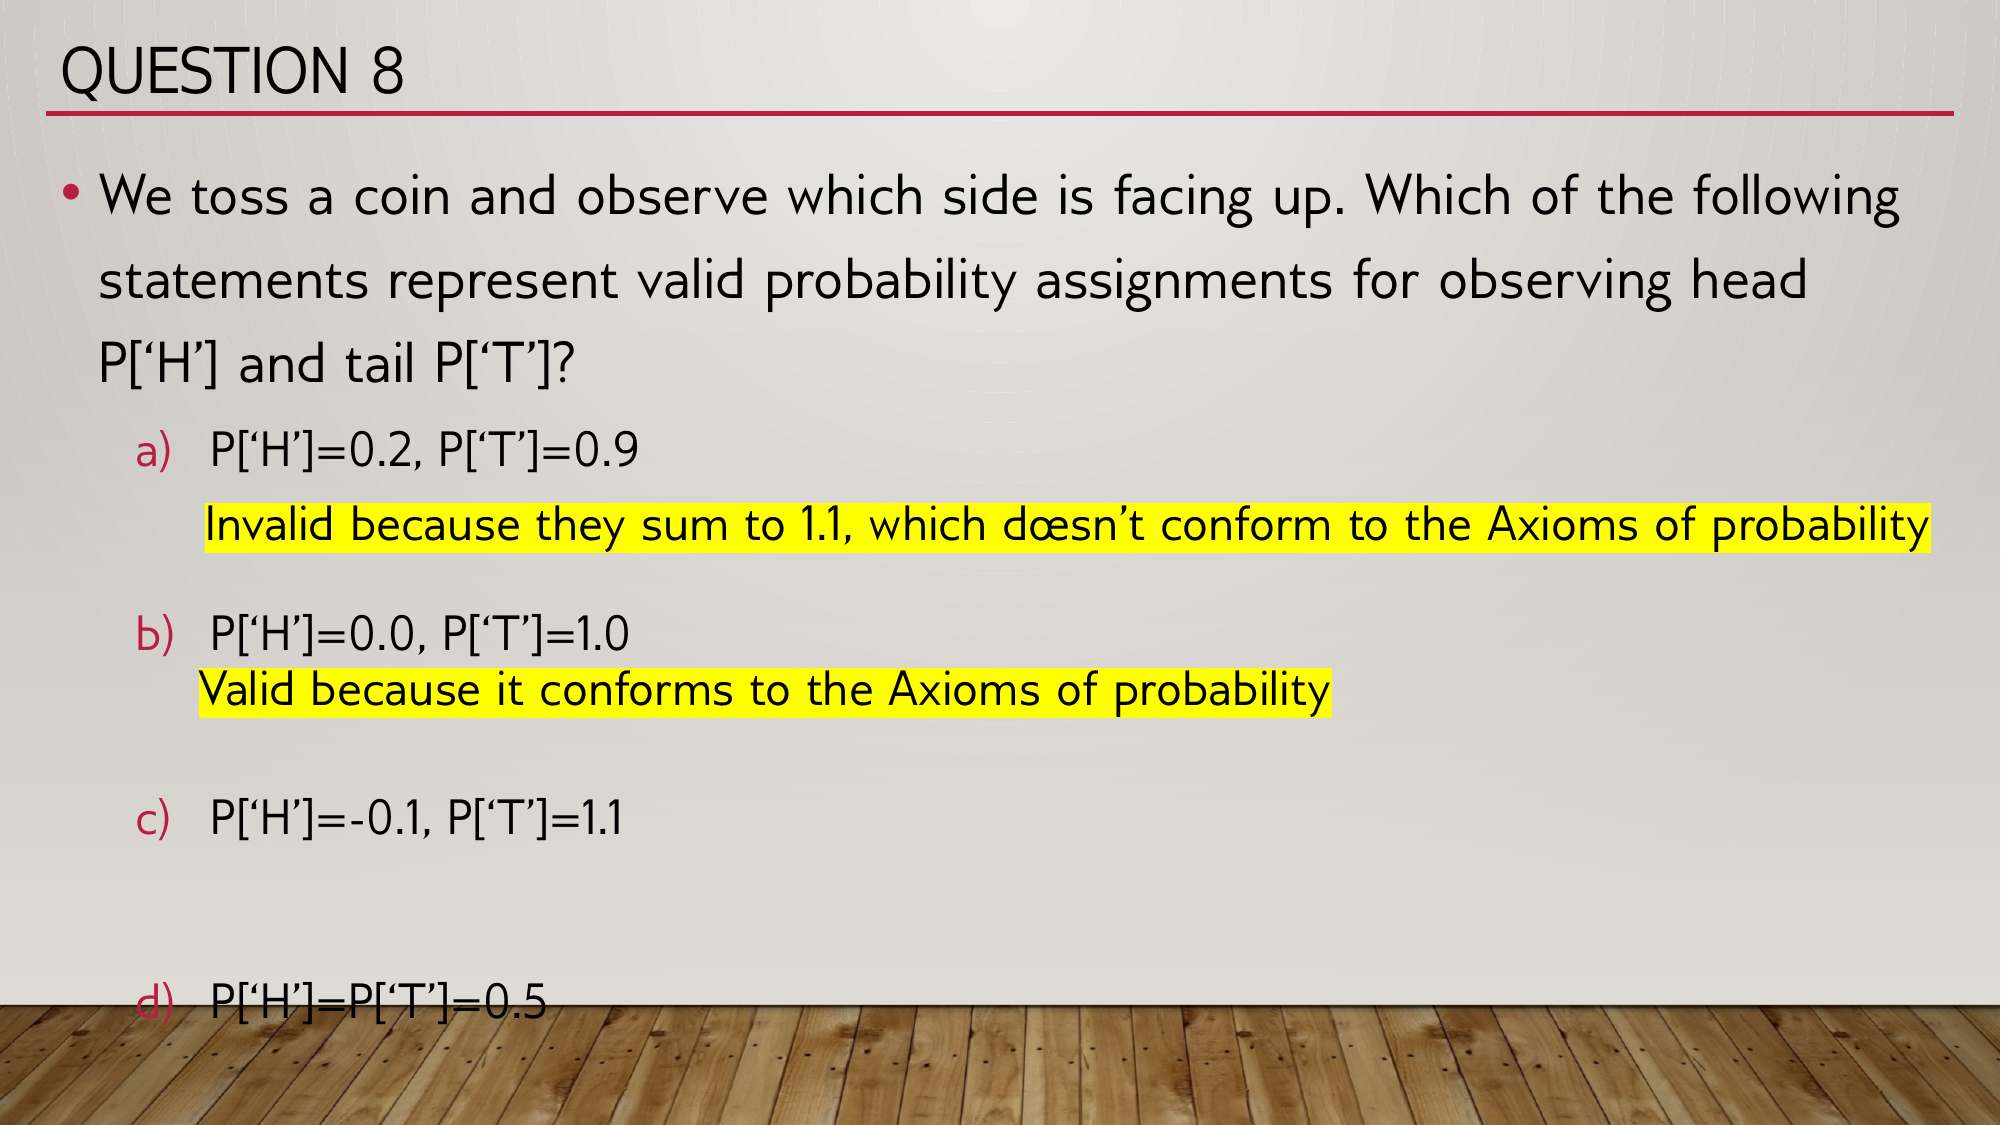

# Question 8
We toss a coin and observe which side is facing up. Which of the following statements represent valid probability assignments for observing head P[‘H’] and tail P[‘T’]?
P[‘H’]=0.2, P[‘T’]=0.9

P[‘H’]=0.0, P[‘T’]=1.0

P[‘H’]=-0.1, P[‘T’]=1.1

P[‘H’]=P[‘T’]=0.5
Invalid because they sum to 1.1, which doesn’t conform to the Axioms of probability
Valid because it conforms to the Axioms of probability